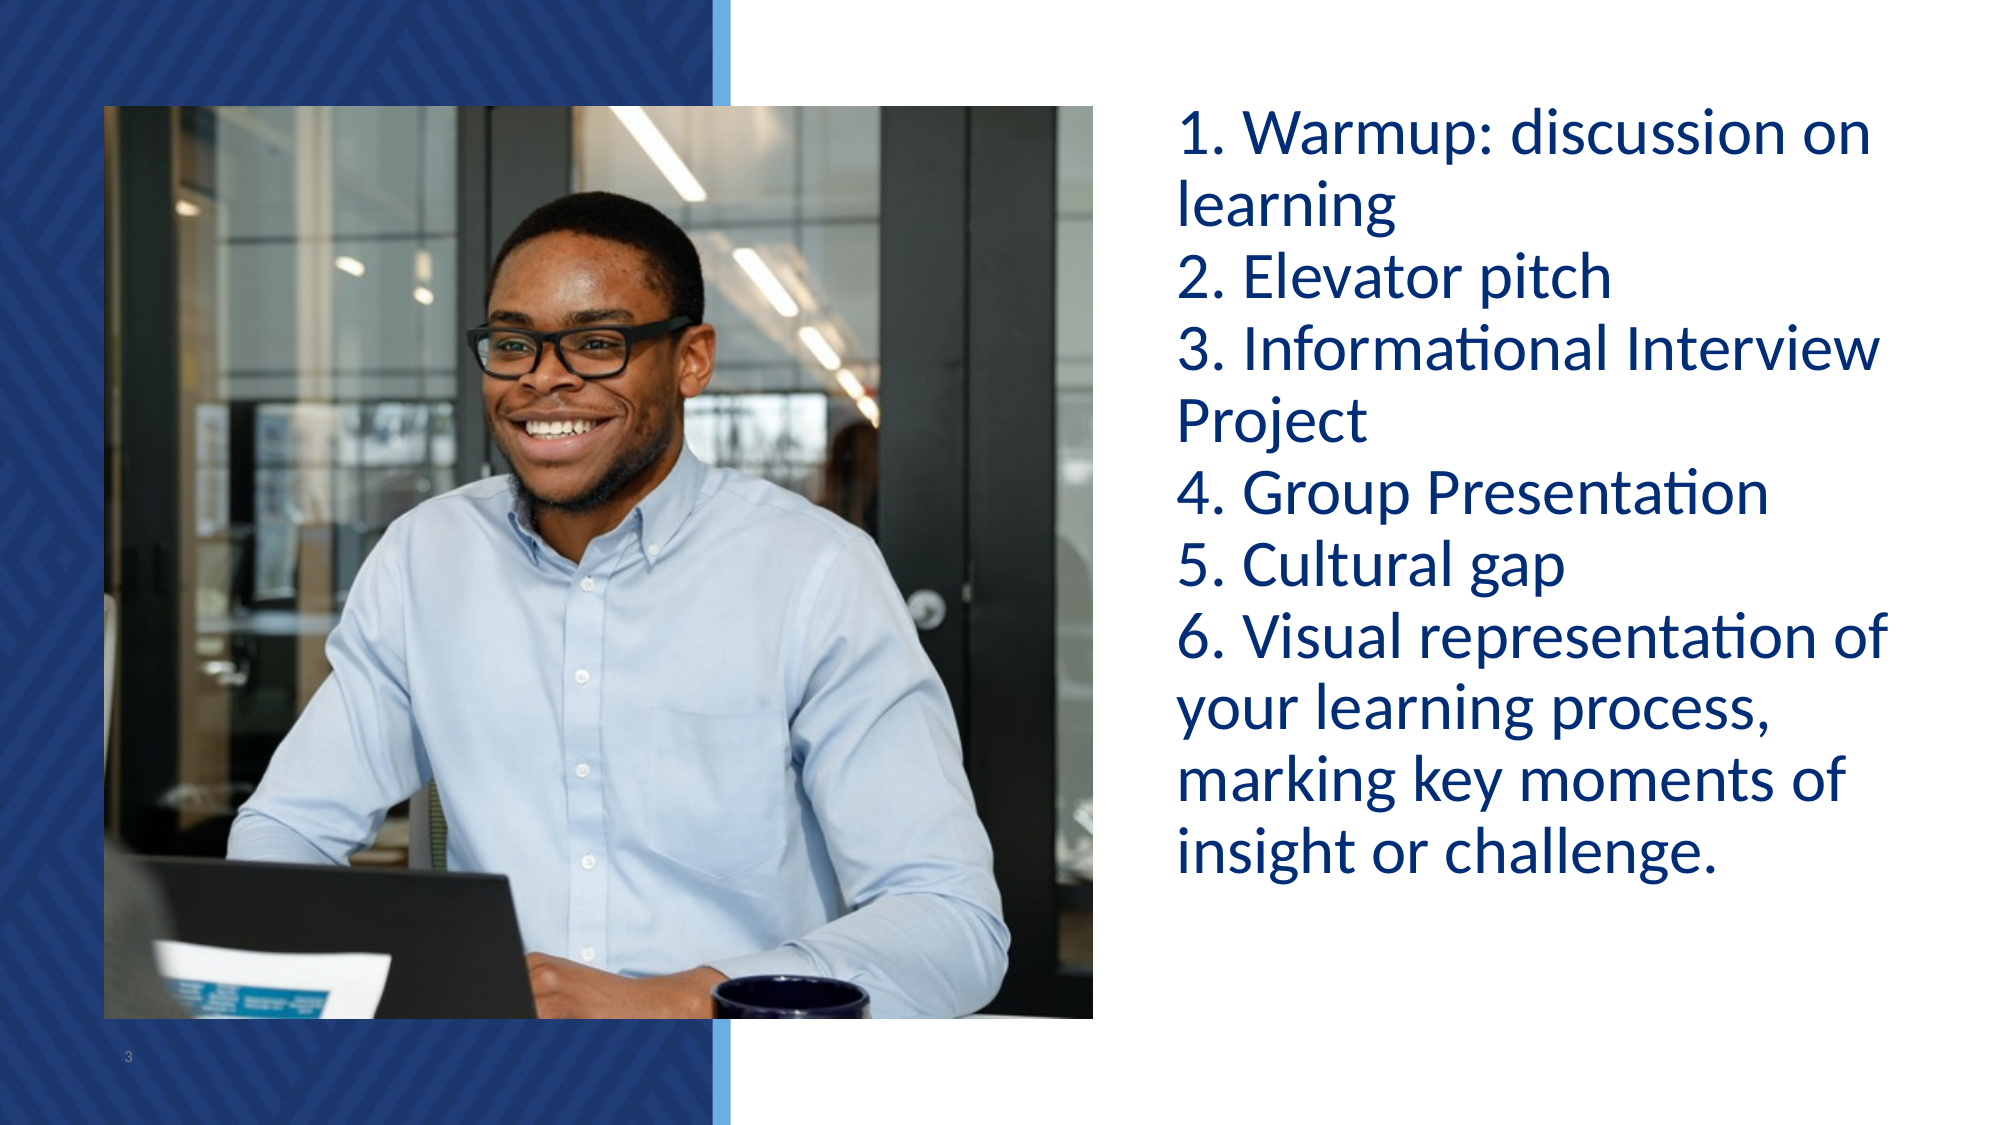

# 1. Warmup: discussion on learning 2. Elevator pitch 3. Informational Interview Project 4. Group Presentation 5. Cultural gap 6. Visual representation of your learning process, marking key moments of insight or challenge.
3